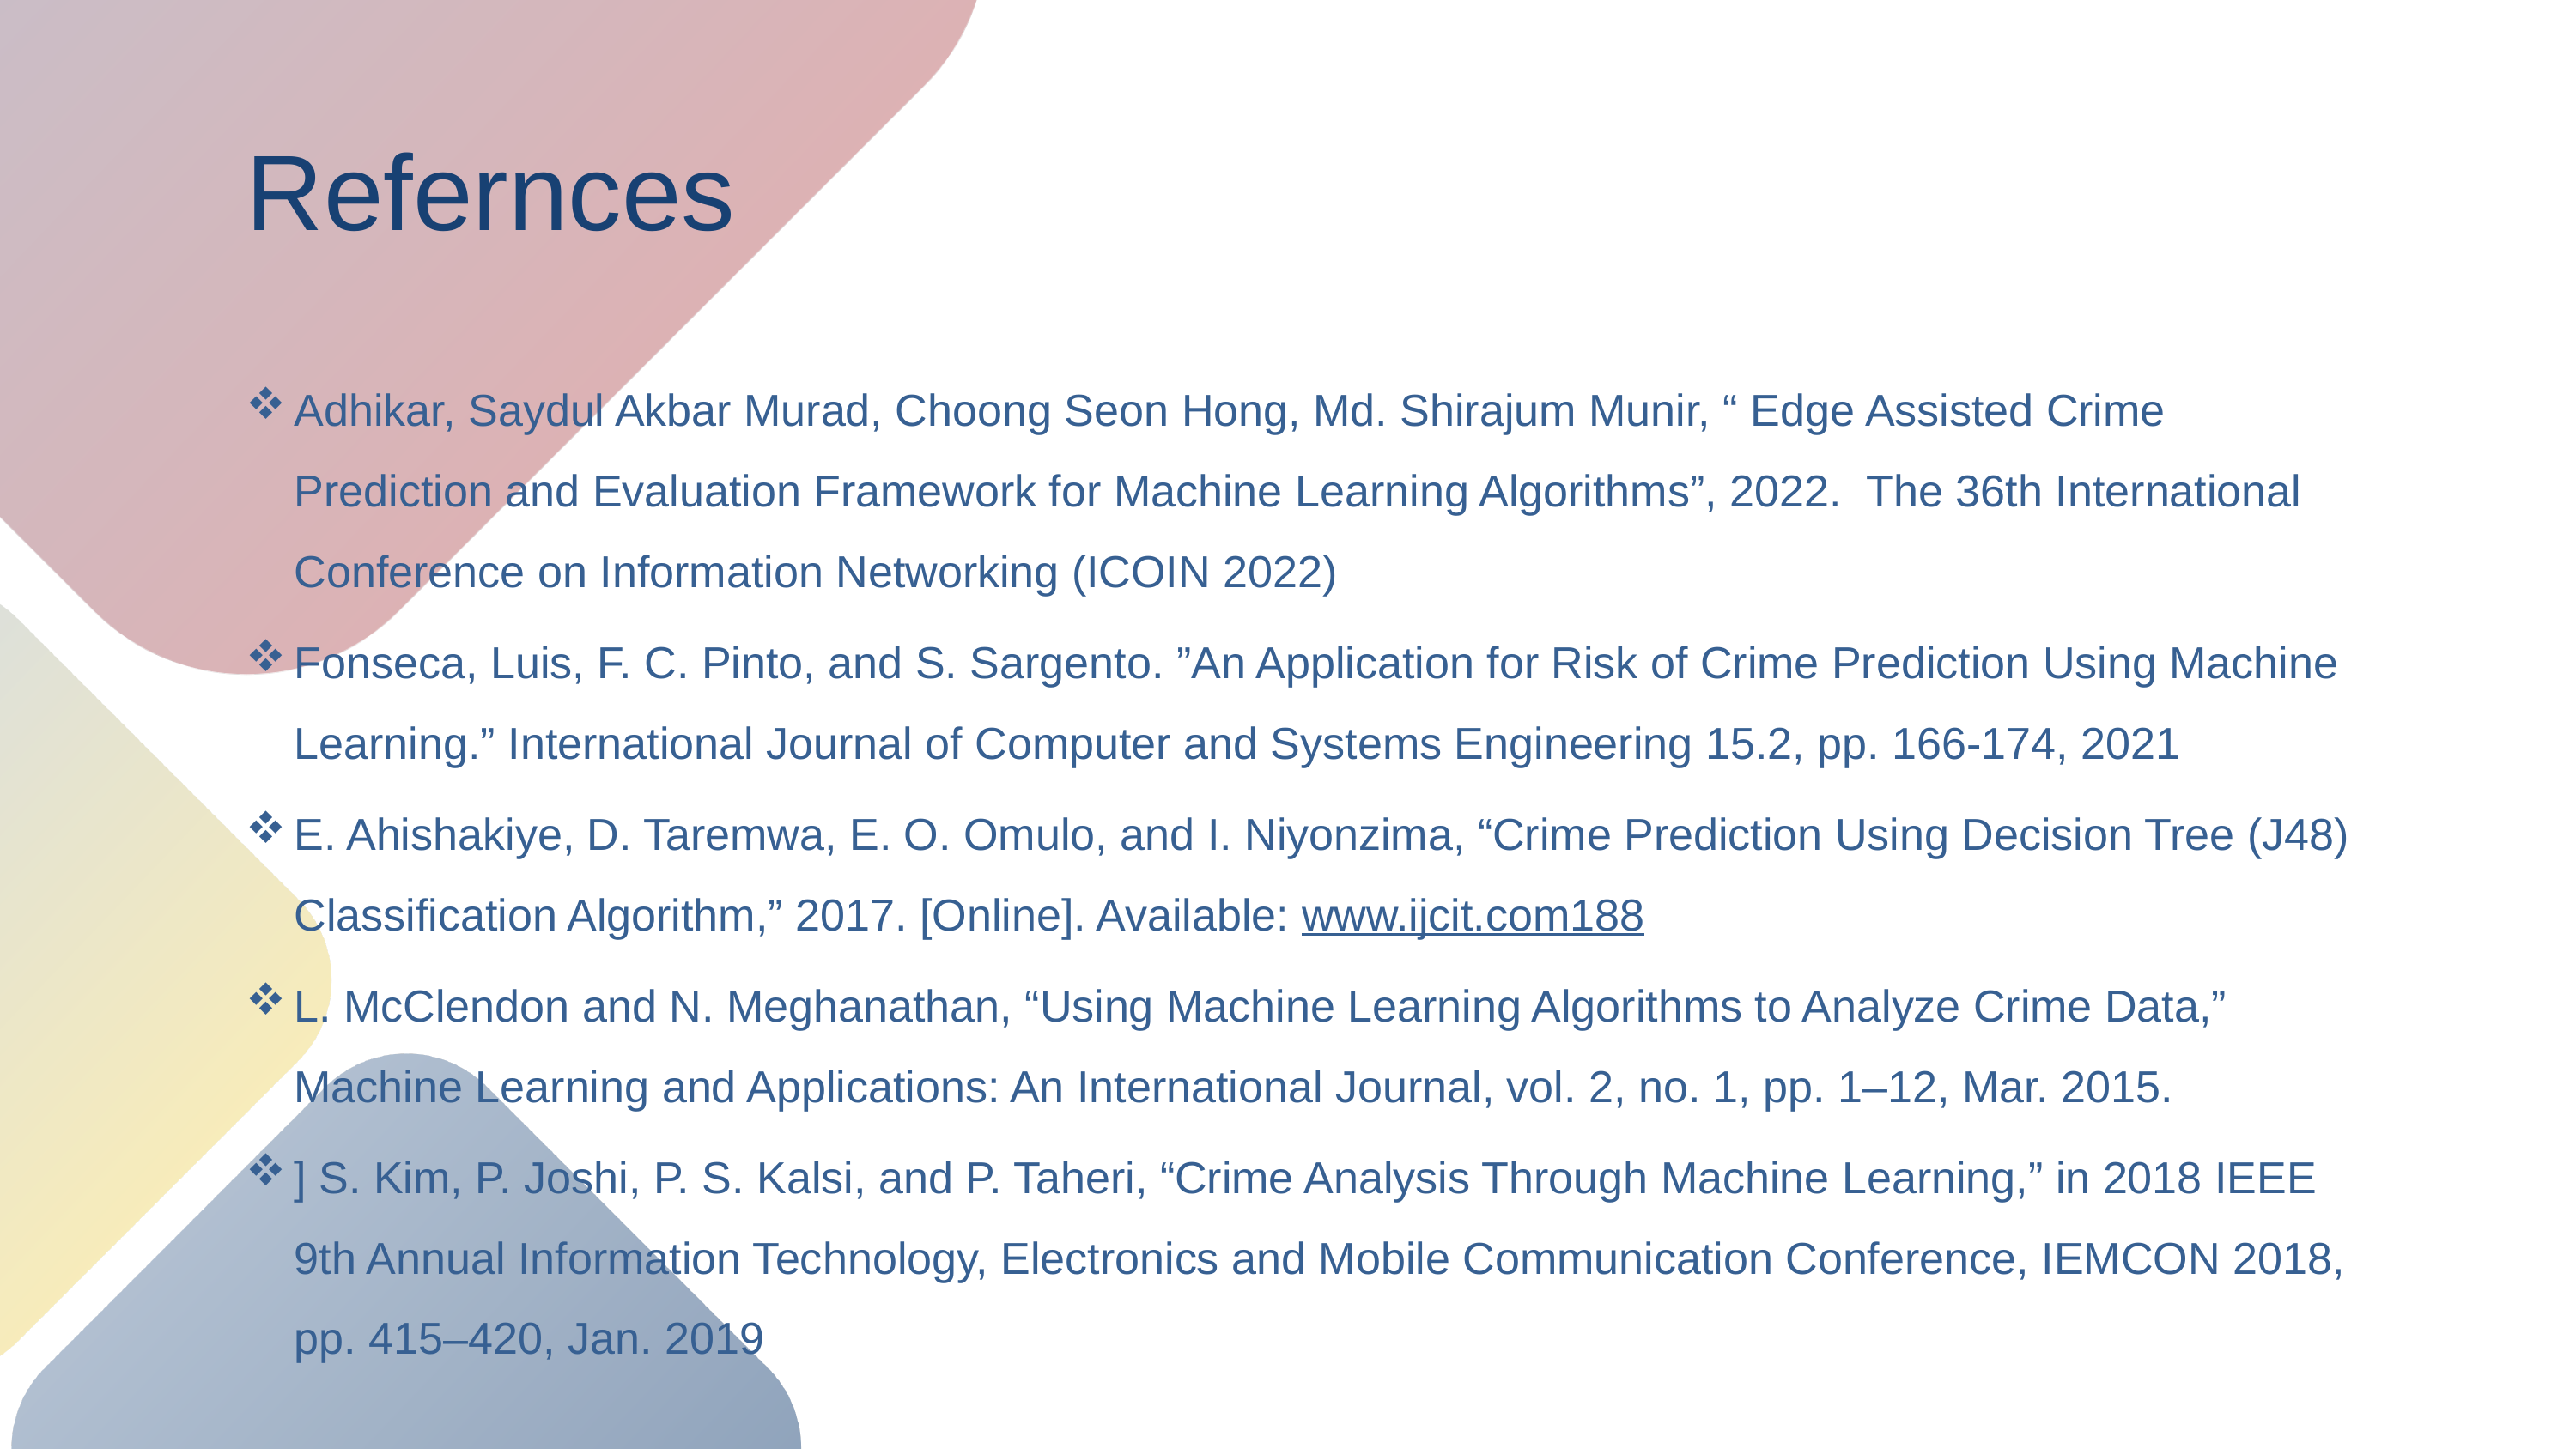

Refernces
Adhikar, Saydul Akbar Murad, Choong Seon Hong, Md. Shirajum Munir, “ Edge Assisted Crime Prediction and Evaluation Framework for Machine Learning Algorithms”, 2022.  The 36th International Conference on Information Networking (ICOIN 2022)
Fonseca, Luis, F. C. Pinto, and S. Sargento. ”An Application for Risk of Crime Prediction Using Machine Learning.” International Journal of Computer and Systems Engineering 15.2, pp. 166-174, 2021
E. Ahishakiye, D. Taremwa, E. O. Omulo, and I. Niyonzima, “Crime Prediction Using Decision Tree (J48) Classification Algorithm,” 2017. [Online]. Available: www.ijcit.com188
L. McClendon and N. Meghanathan, “Using Machine Learning Algorithms to Analyze Crime Data,” Machine Learning and Applications: An International Journal, vol. 2, no. 1, pp. 1–12, Mar. 2015.
] S. Kim, P. Joshi, P. S. Kalsi, and P. Taheri, “Crime Analysis Through Machine Learning,” in 2018 IEEE 9th Annual Information Technology, Electronics and Mobile Communication Conference, IEMCON 2018, pp. 415–420, Jan. 2019